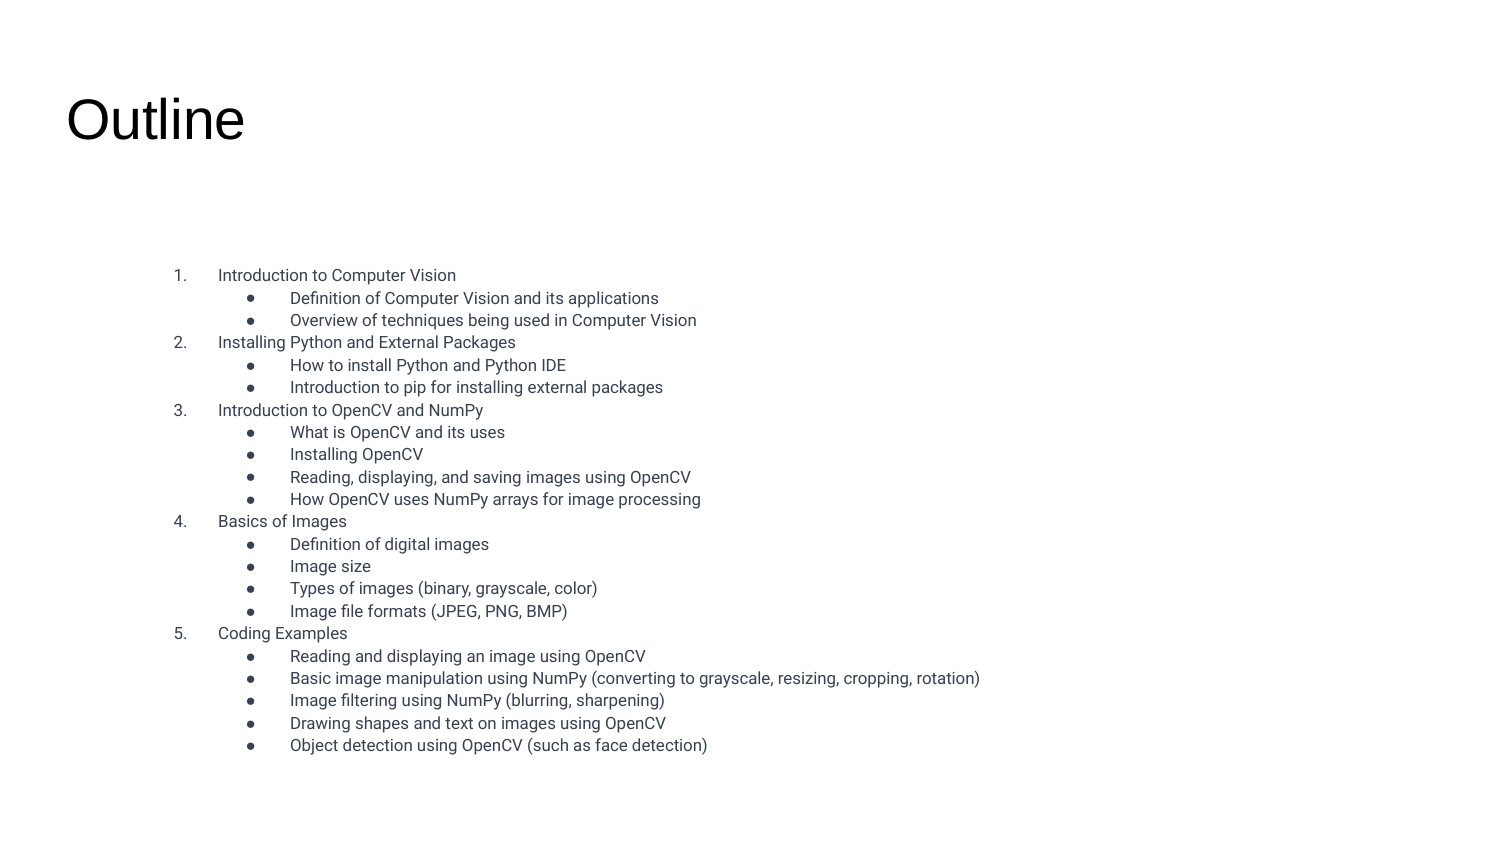

# Outline
Introduction to Computer Vision
Definition of Computer Vision and its applications
Overview of techniques being used in Computer Vision
Installing Python and External Packages
How to install Python and Python IDE
Introduction to pip for installing external packages
Introduction to OpenCV and NumPy
What is OpenCV and its uses
Installing OpenCV
Reading, displaying, and saving images using OpenCV
How OpenCV uses NumPy arrays for image processing
Basics of Images
Definition of digital images
Image size
Types of images (binary, grayscale, color)
Image file formats (JPEG, PNG, BMP)
Coding Examples
Reading and displaying an image using OpenCV
Basic image manipulation using NumPy (converting to grayscale, resizing, cropping, rotation)
Image filtering using NumPy (blurring, sharpening)
Drawing shapes and text on images using OpenCV
Object detection using OpenCV (such as face detection)